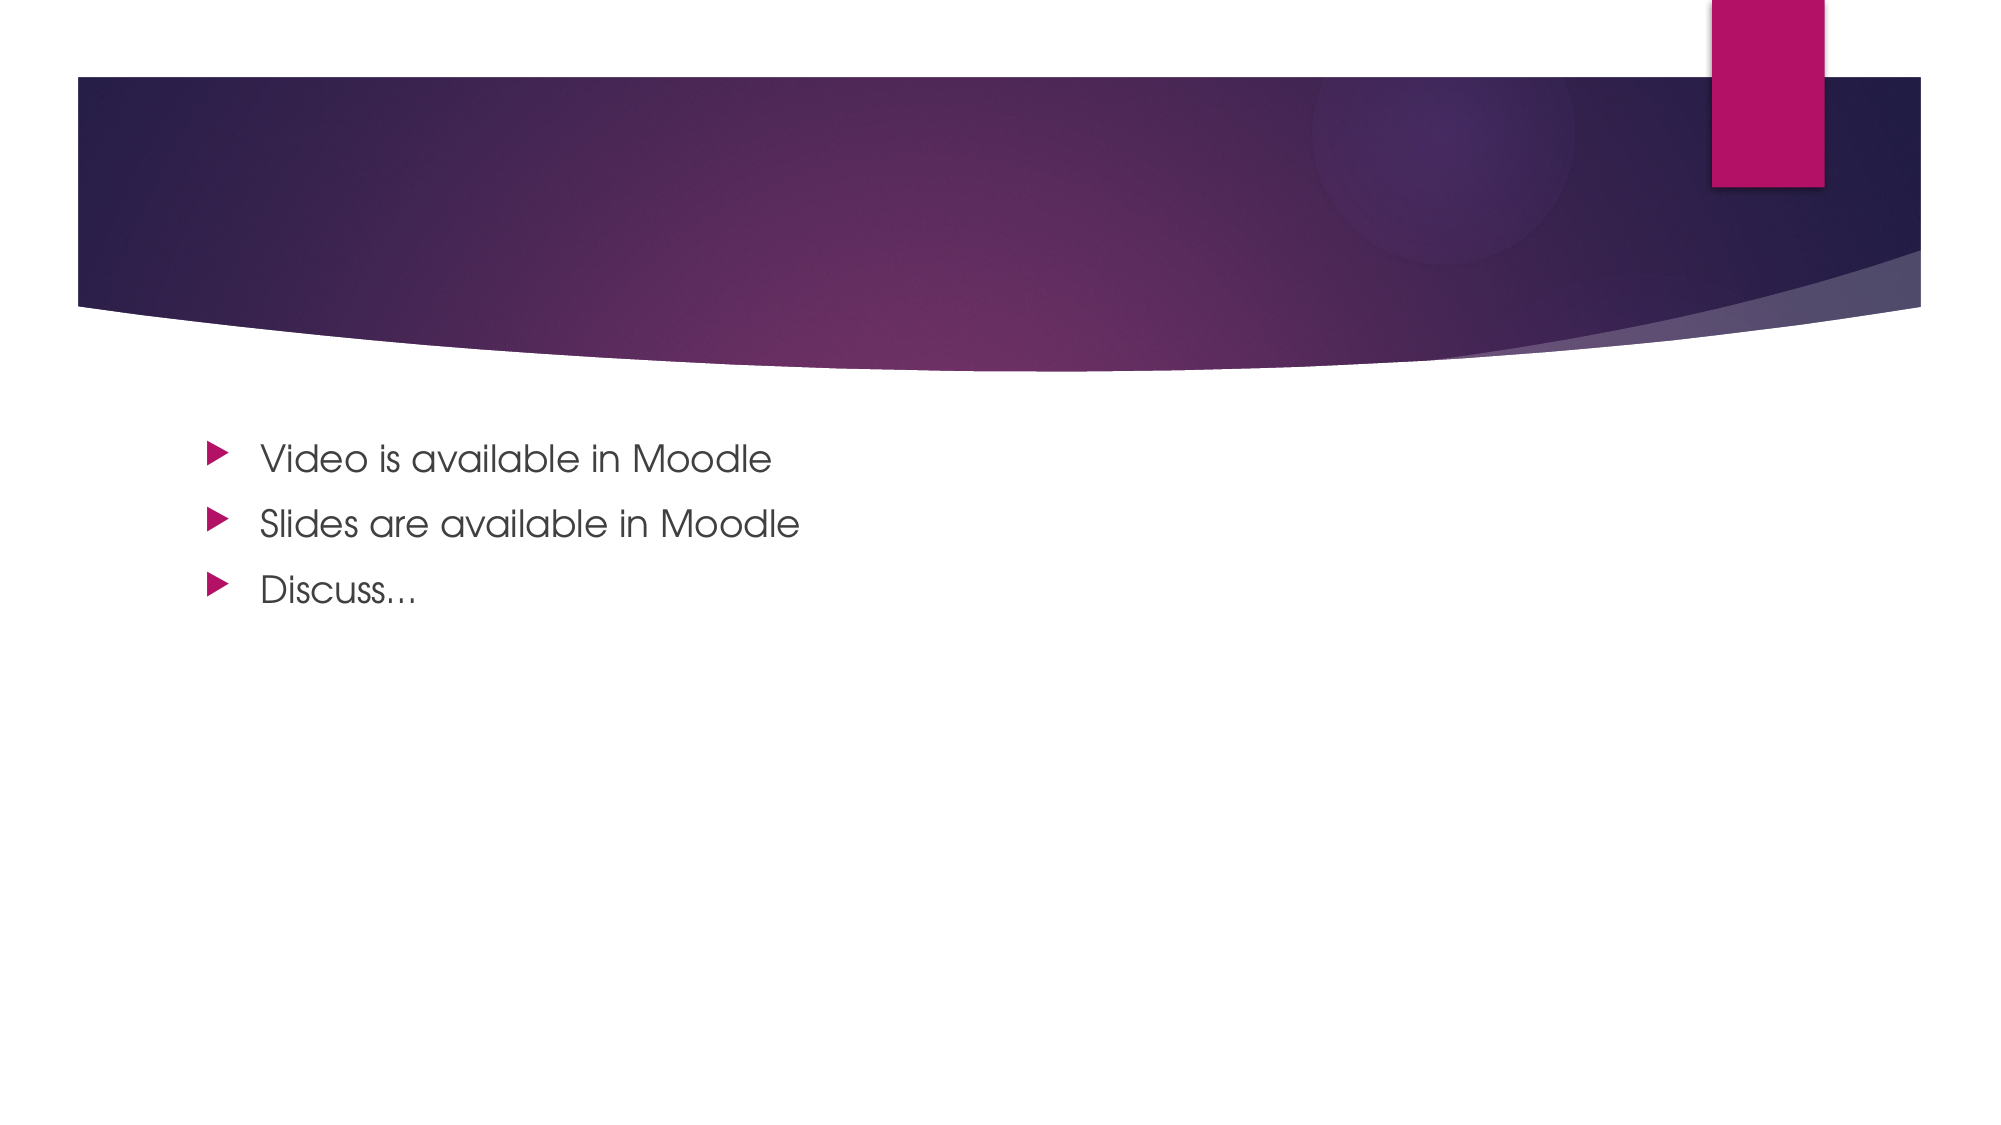

#
Video is available in Moodle
Slides are available in Moodle
Discuss…